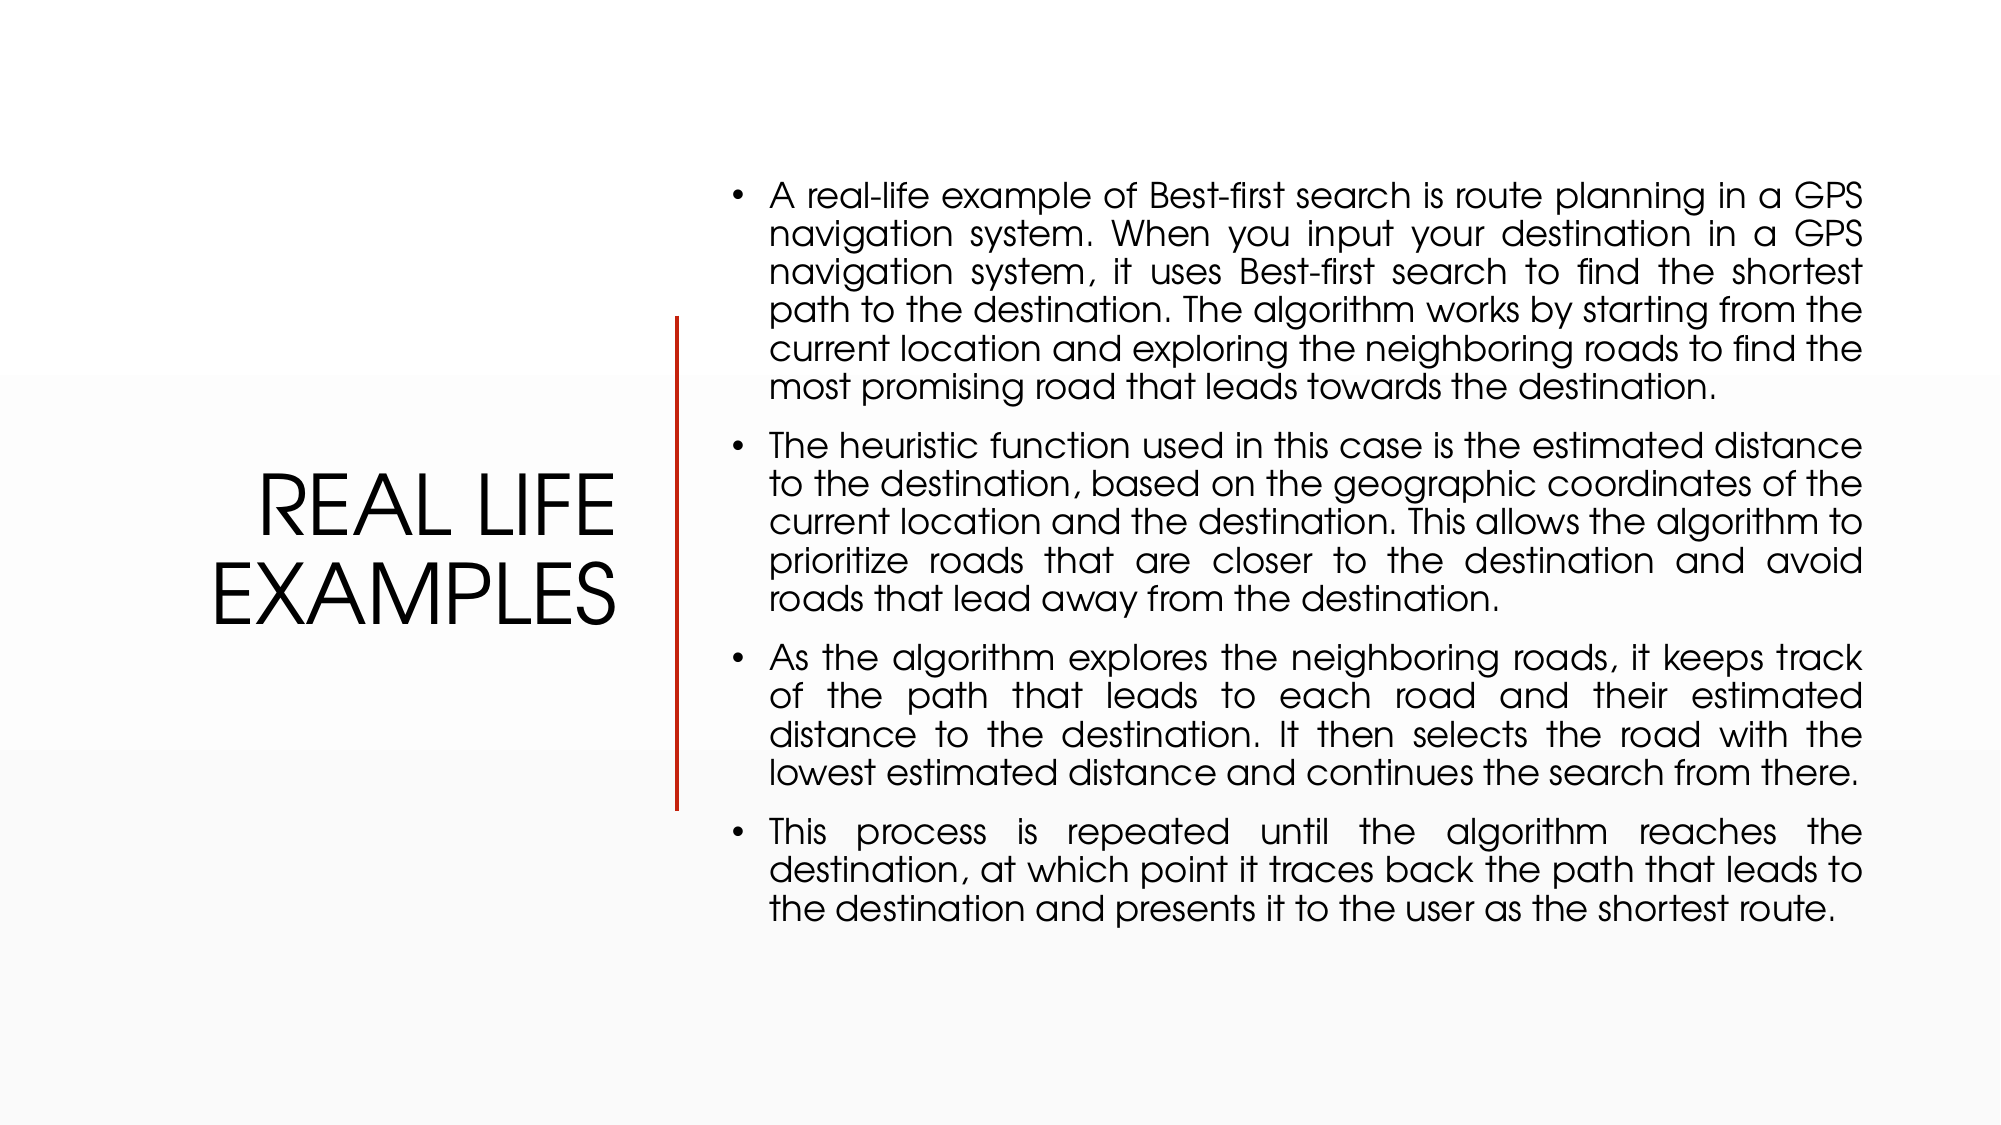

# Real life examples
A real-life example of Best-first search is route planning in a GPS navigation system. When you input your destination in a GPS navigation system, it uses Best-first search to find the shortest path to the destination. The algorithm works by starting from the current location and exploring the neighboring roads to find the most promising road that leads towards the destination.
The heuristic function used in this case is the estimated distance to the destination, based on the geographic coordinates of the current location and the destination. This allows the algorithm to prioritize roads that are closer to the destination and avoid roads that lead away from the destination.
As the algorithm explores the neighboring roads, it keeps track of the path that leads to each road and their estimated distance to the destination. It then selects the road with the lowest estimated distance and continues the search from there.
This process is repeated until the algorithm reaches the destination, at which point it traces back the path that leads to the destination and presents it to the user as the shortest route.